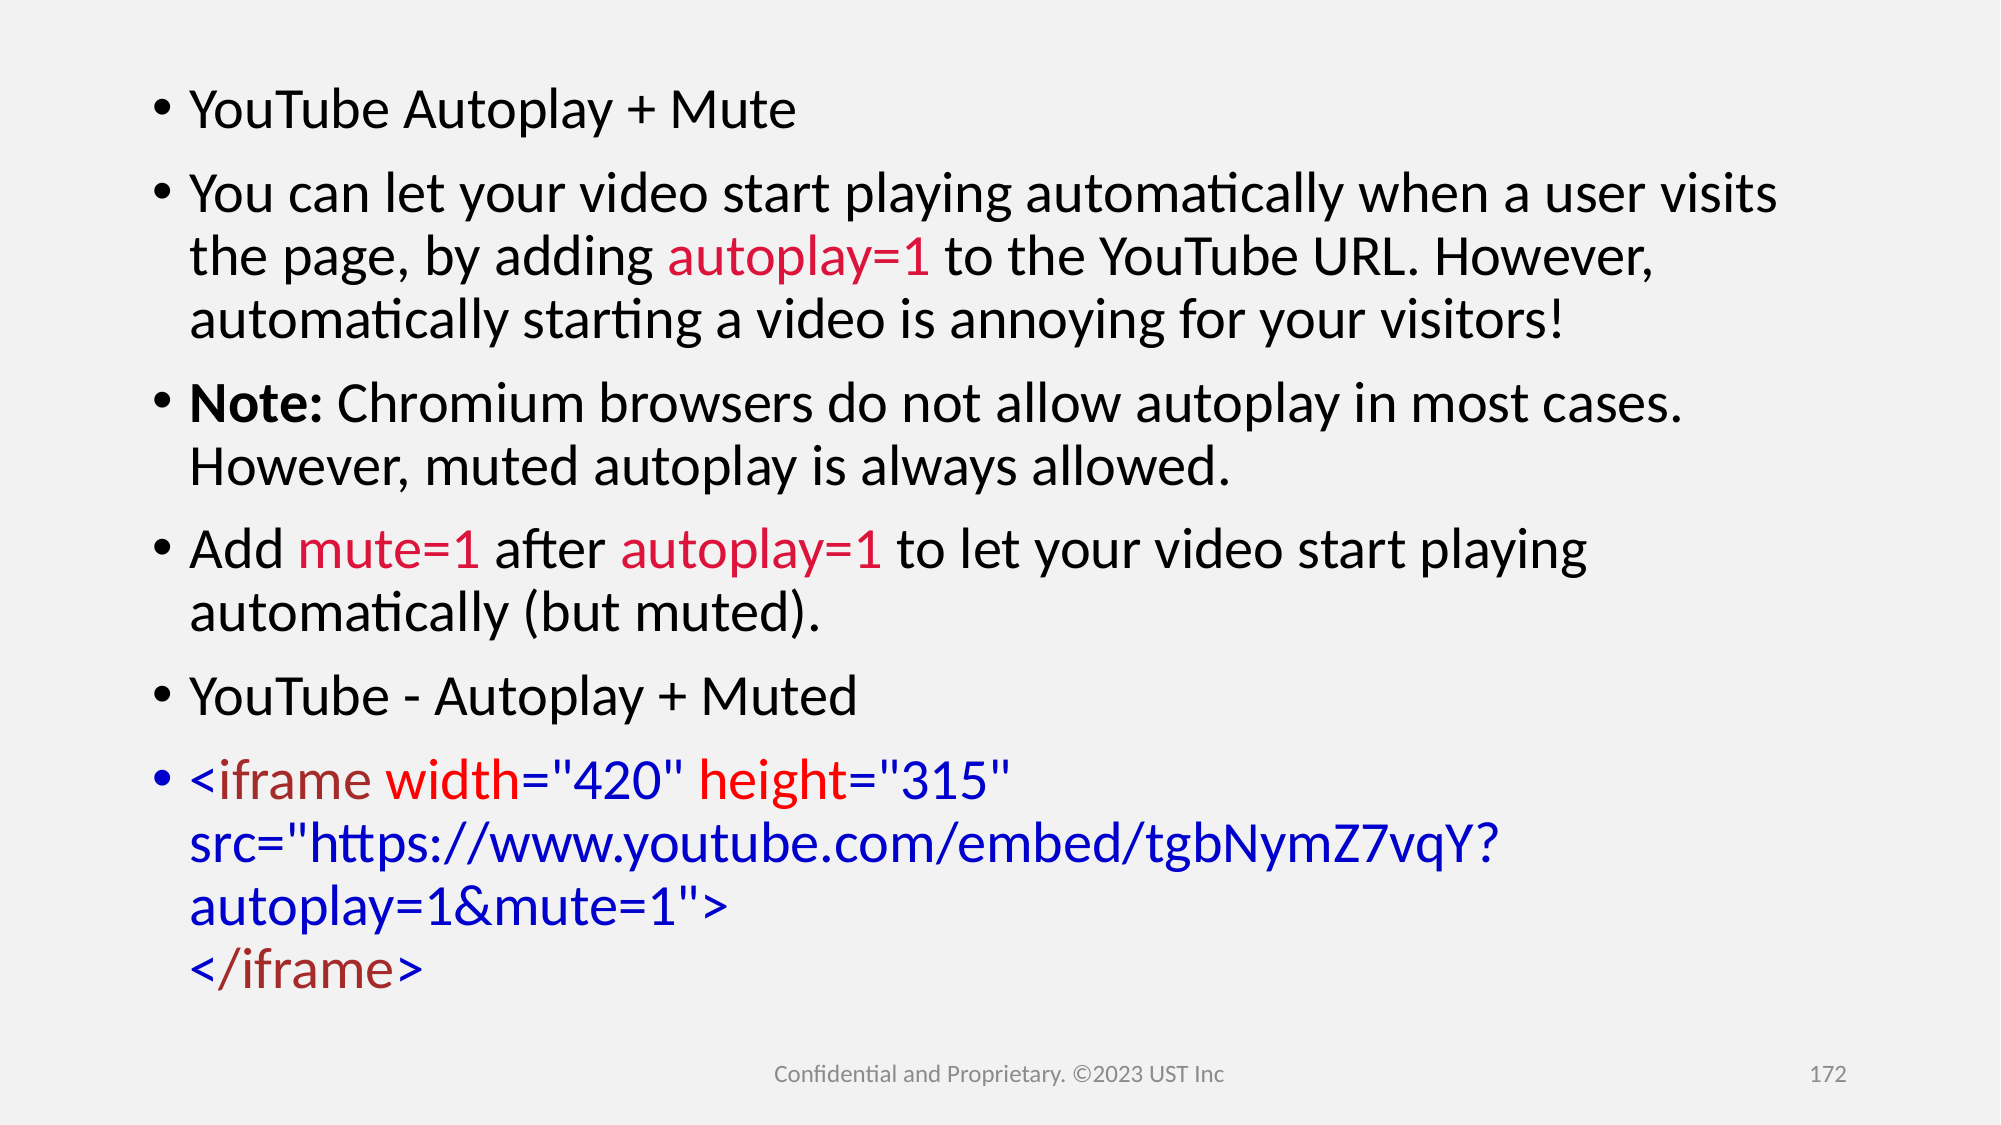

YouTube Autoplay + Mute
You can let your video start playing automatically when a user visits the page, by adding autoplay=1 to the YouTube URL. However, automatically starting a video is annoying for your visitors!
Note: Chromium browsers do not allow autoplay in most cases. However, muted autoplay is always allowed.
Add mute=1 after autoplay=1 to let your video start playing automatically (but muted).
YouTube - Autoplay + Muted
<iframe width="420" height="315"
src="https://www.youtube.com/embed/tgbNymZ7vqY?autoplay=1&mute=1">
</iframe>

Confidential and Proprietary. ©2023 UST Inc
172